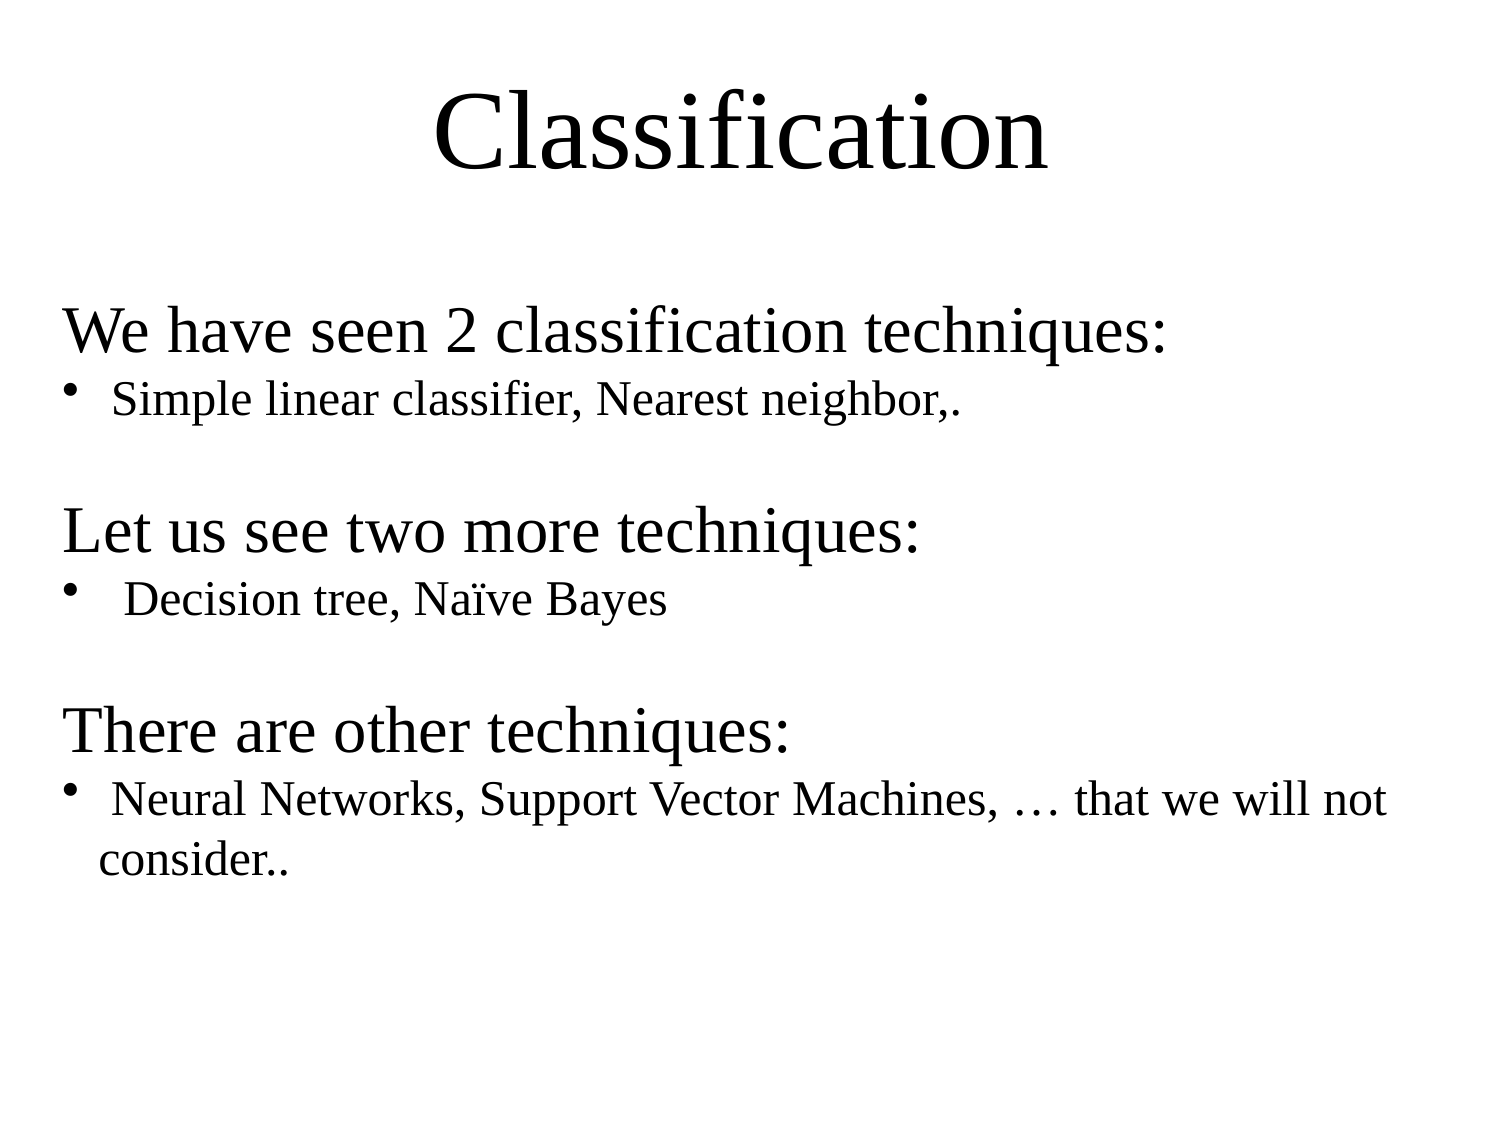

# Classification
We have seen 2 classification techniques:
 Simple linear classifier, Nearest neighbor,.

Let us see two more techniques:
  Decision tree, Naïve Bayes

There are other techniques:
 Neural Networks, Support Vector Machines, … that we will not consider..